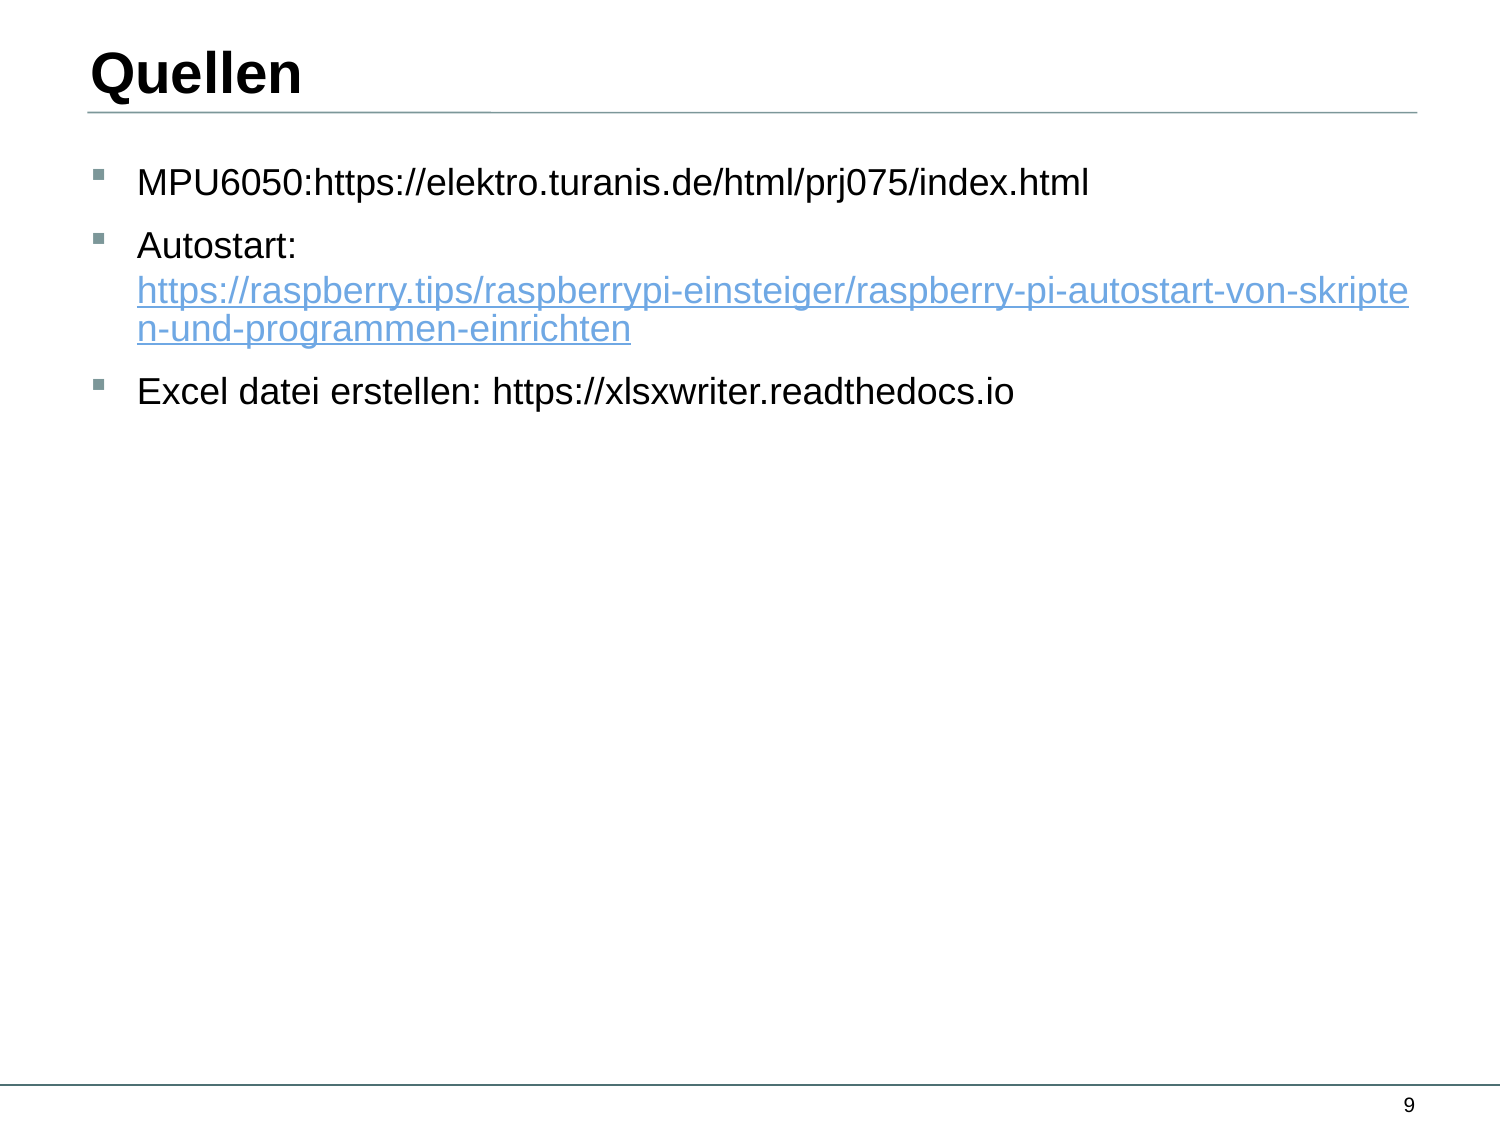

# Quellen
MPU6050:https://elektro.turanis.de/html/prj075/index.html
Autostart: https://raspberry.tips/raspberrypi-einsteiger/raspberry-pi-autostart-von-skripten-und-programmen-einrichten
Excel datei erstellen: https://xlsxwriter.readthedocs.io